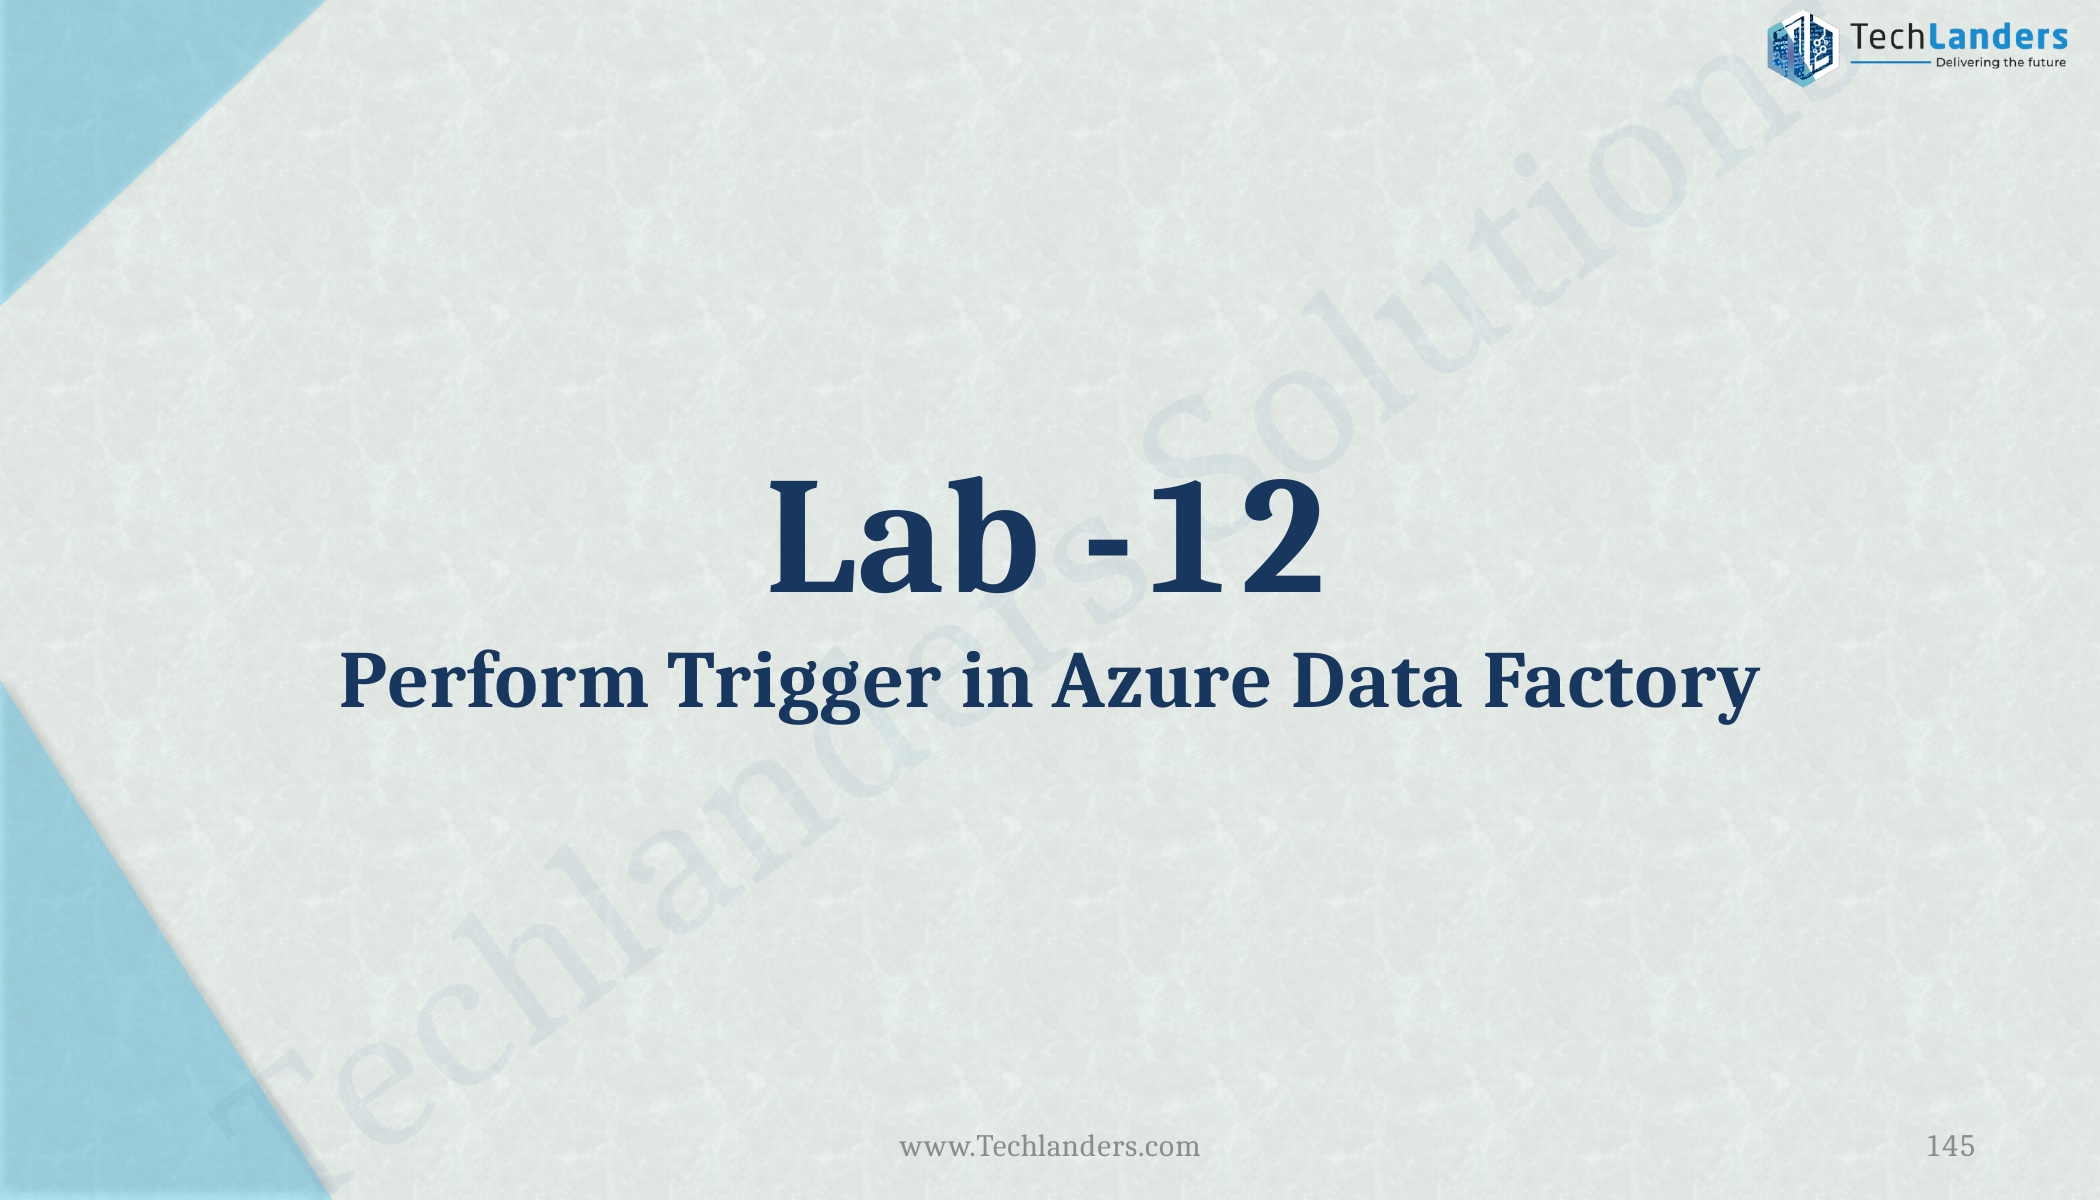

# Lab -12 Perform Trigger in Azure Data Factory
www.Techlanders.com
145